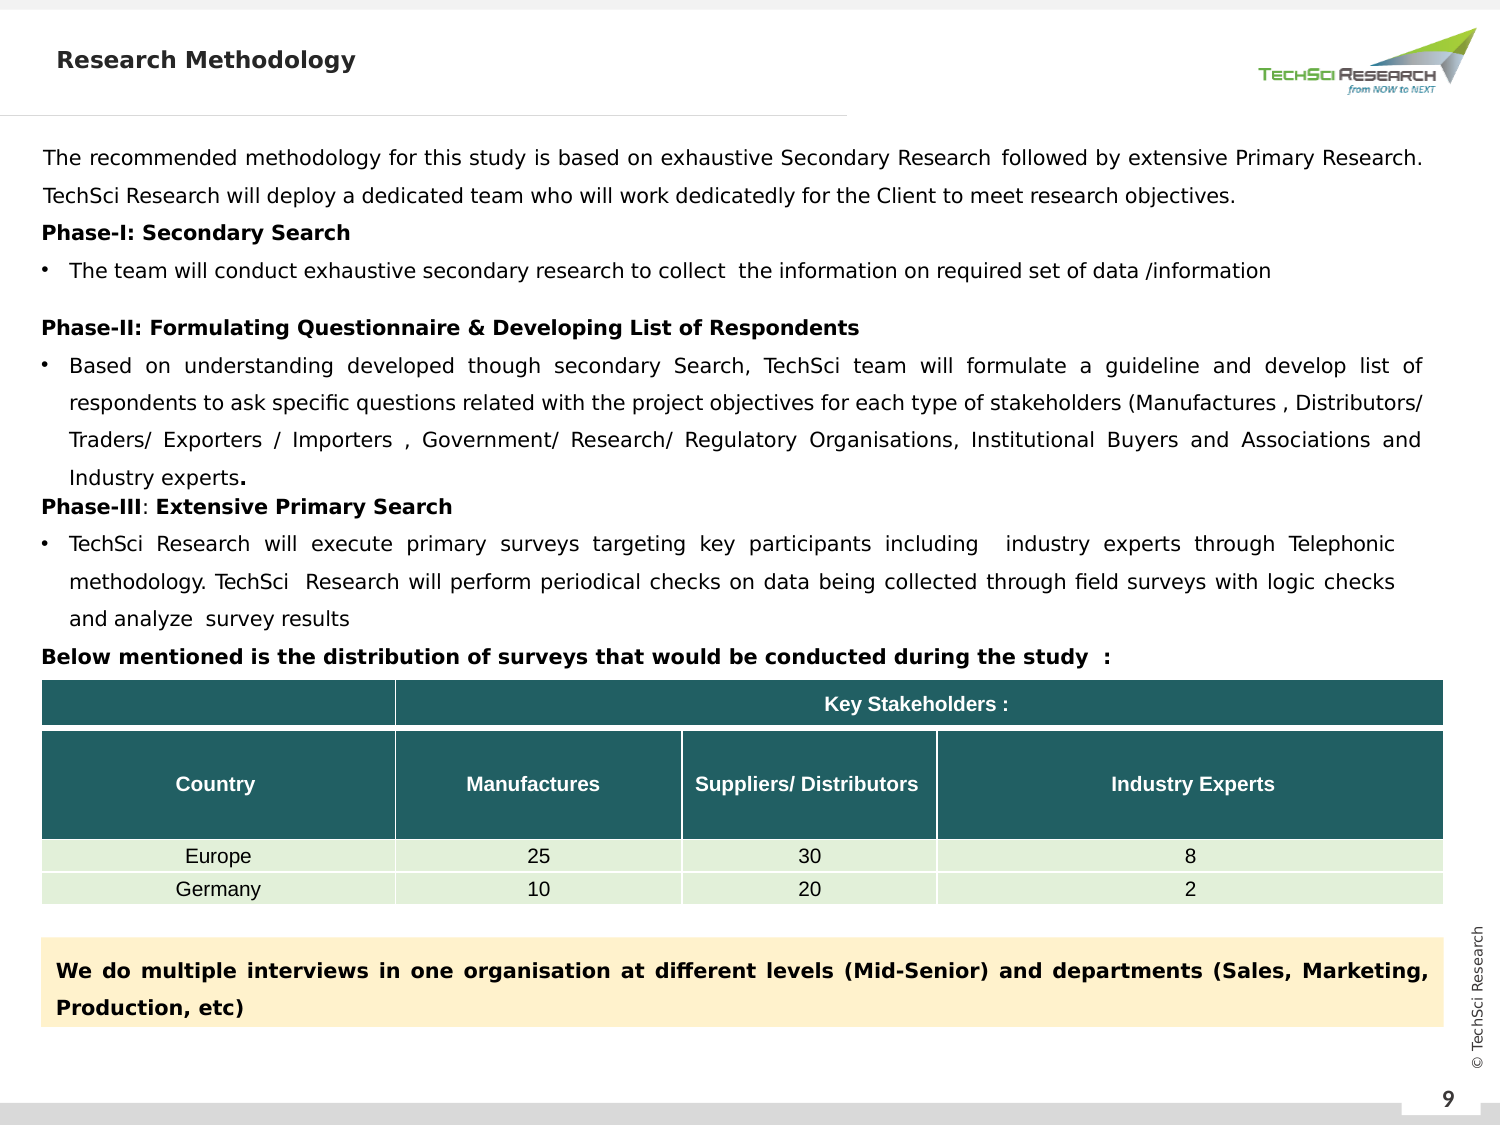

Research Methodology
The recommended methodology for this study is based on exhaustive Secondary Research followed by extensive Primary Research. TechSci Research will deploy a dedicated team who will work dedicatedly for the Client to meet research objectives.
Phase-I: Secondary Search
The team will conduct exhaustive secondary research to collect  the information on required set of data /information
Phase-II: Formulating Questionnaire & Developing List of Respondents
Based on understanding developed though secondary Search, TechSci team will formulate a guideline and develop list of respondents to ask specific questions related with the project objectives for each type of stakeholders (Manufactures , Distributors/ Traders/ Exporters / Importers , Government/ Research/ Regulatory Organisations, Institutional Buyers and Associations and Industry experts.
Phase-III: Extensive Primary Search
TechSci Research will execute primary surveys targeting key participants including  industry experts through Telephonic methodology. TechSci  Research will perform periodical checks on data being collected through field surveys with logic checks and analyze  survey results
Below mentioned is the distribution of surveys that would be conducted during the study  :
|  | Key Stakeholders : |  |  |
| --- | --- | --- | --- |
| Country | Manufactures | Suppliers/ Distributors | Industry Experts |
| Europe | 25 | 30 | 8 |
| Germany | 10 | 20 | 2 |
We do multiple interviews in one organisation at different levels (Mid-Senior) and departments (Sales, Marketing, Production, etc)